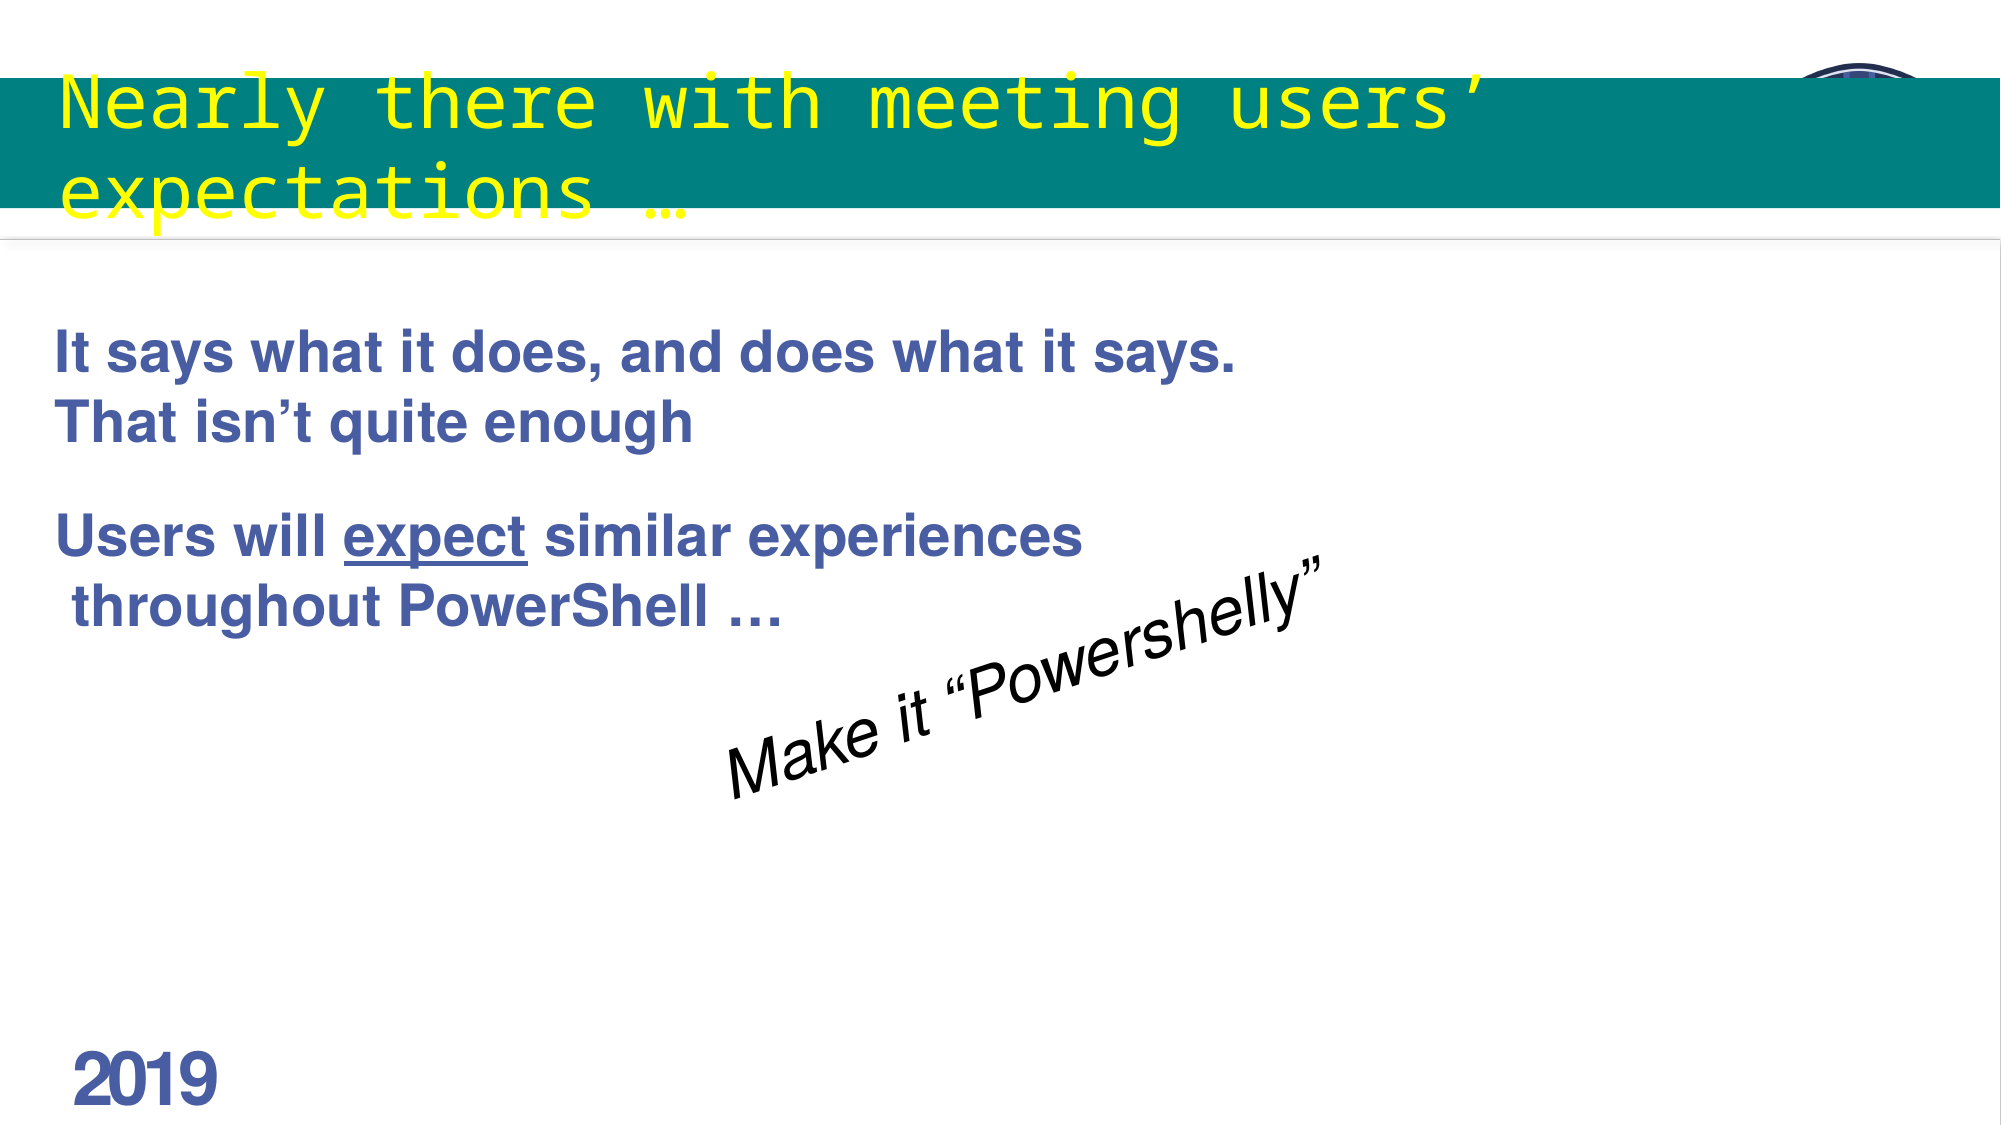

# Nearly there with meeting users’ expectations …
It says what it does, and does what it says.
That isn’t quite enough
Users will expect similar experiences
 throughout PowerShell …
Make it “Powershelly”